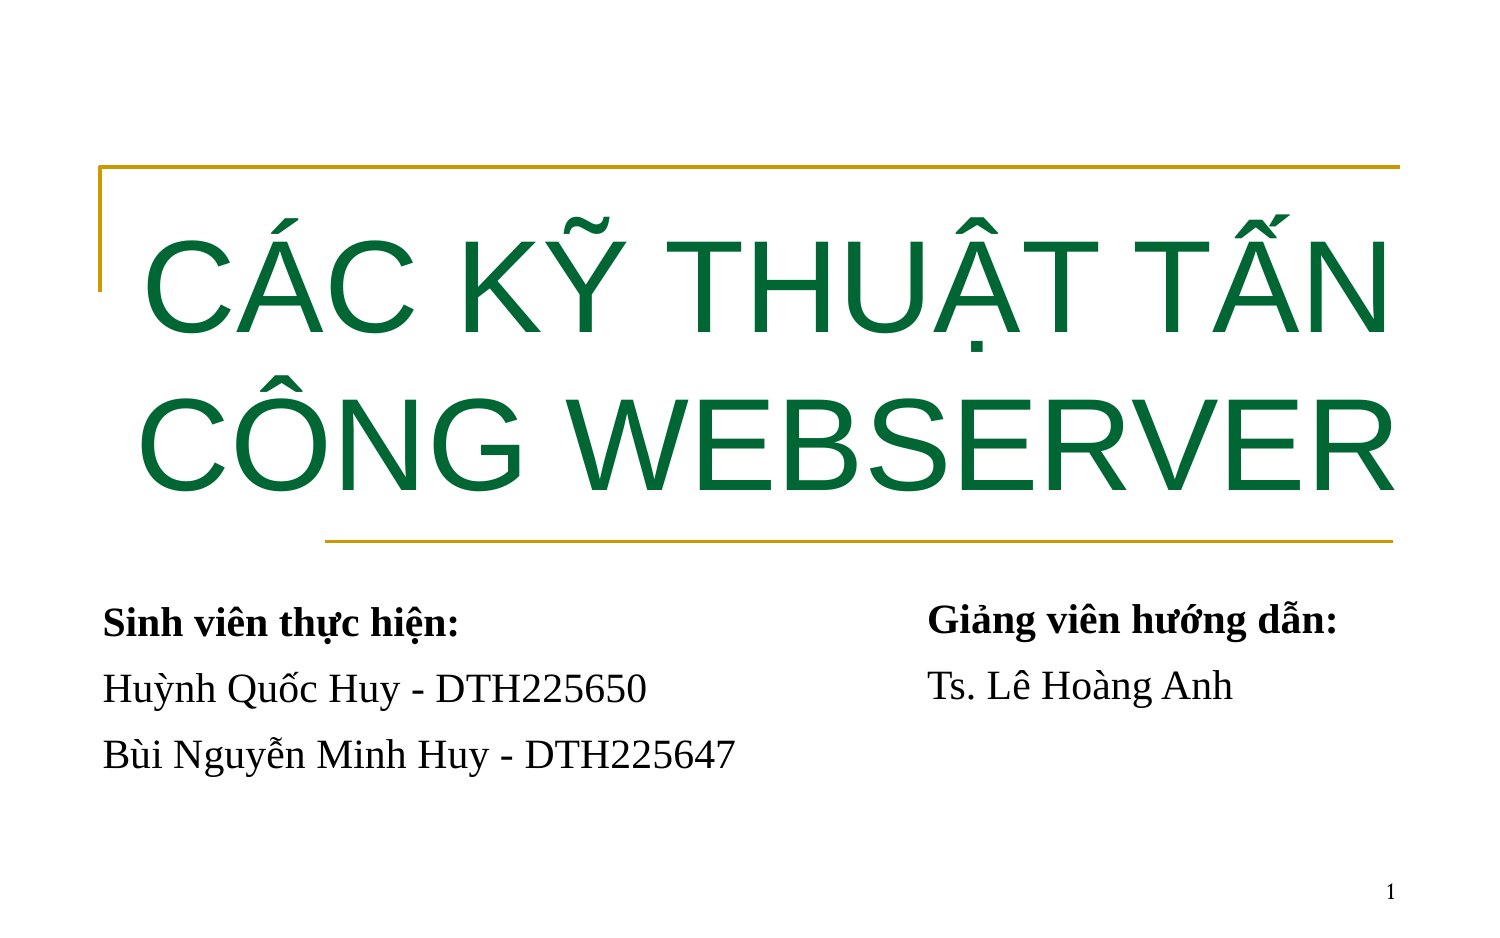

# CÁC KỸ THUẬT TẤN CÔNG WEBSERVER

Giảng viên hướng dẫn:
Ts. Lê Hoàng Anh
Sinh viên thực hiện:
Huỳnh Quốc Huy - DTH225650
Bùi Nguyễn Minh Huy - DTH225647
1